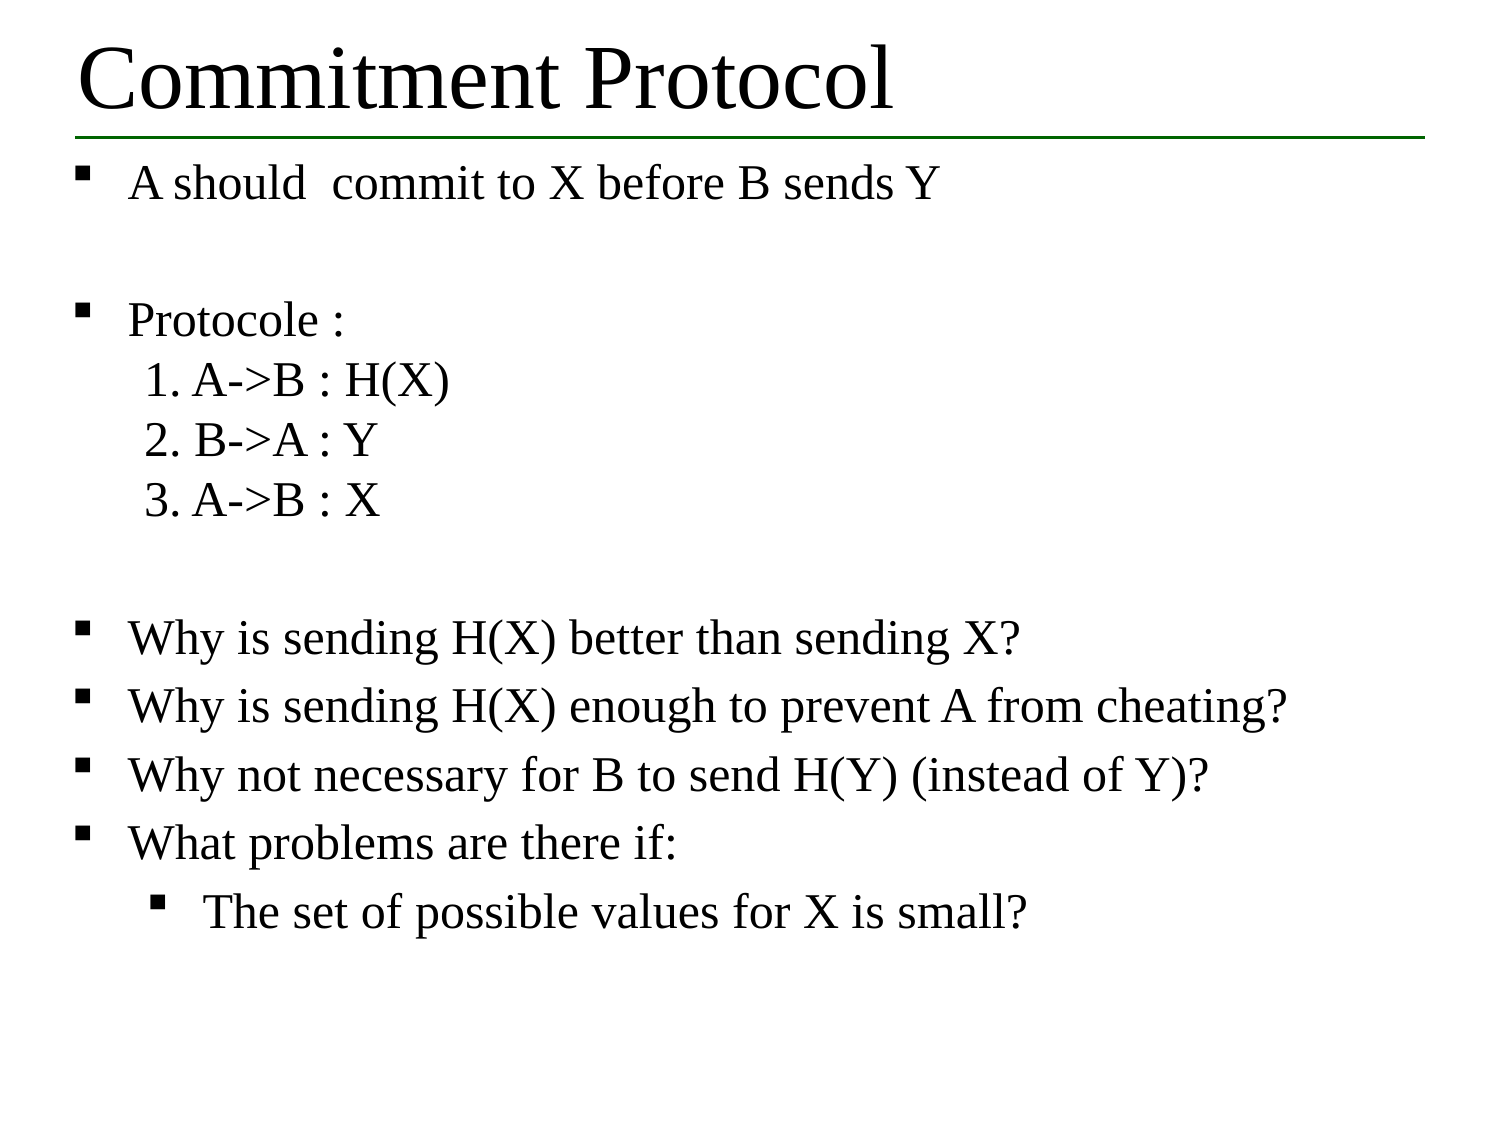

# Commitment Protocol

A should  commit to X before B sends Y

Protocole :
1. A->B : H(X)
2. B->A : Y
3. A->B : X

Why is sending H(X) better than sending X?
Why is sending H(X) enough to prevent A from cheating?
Why not necessary for B to send H(Y) (instead of Y)?
What problems are there if:
The set of possible values for X is small?
61